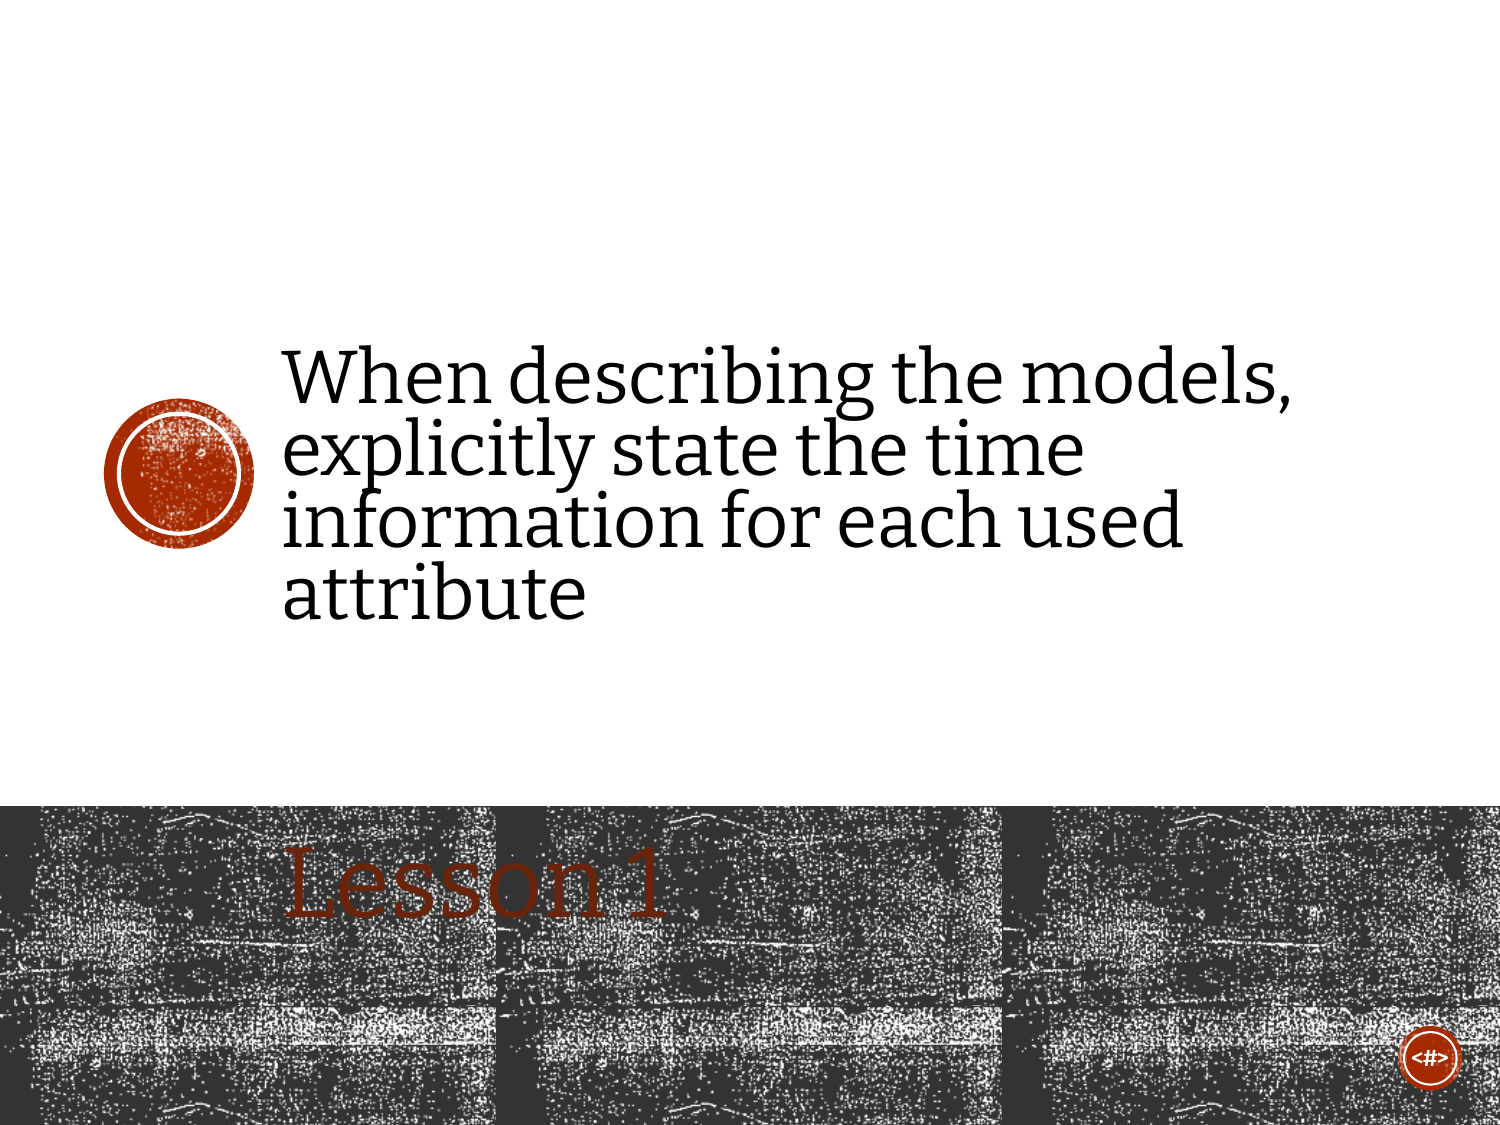

# When describing the models, explicitly state the time information for each used attribute
Lesson 1
13